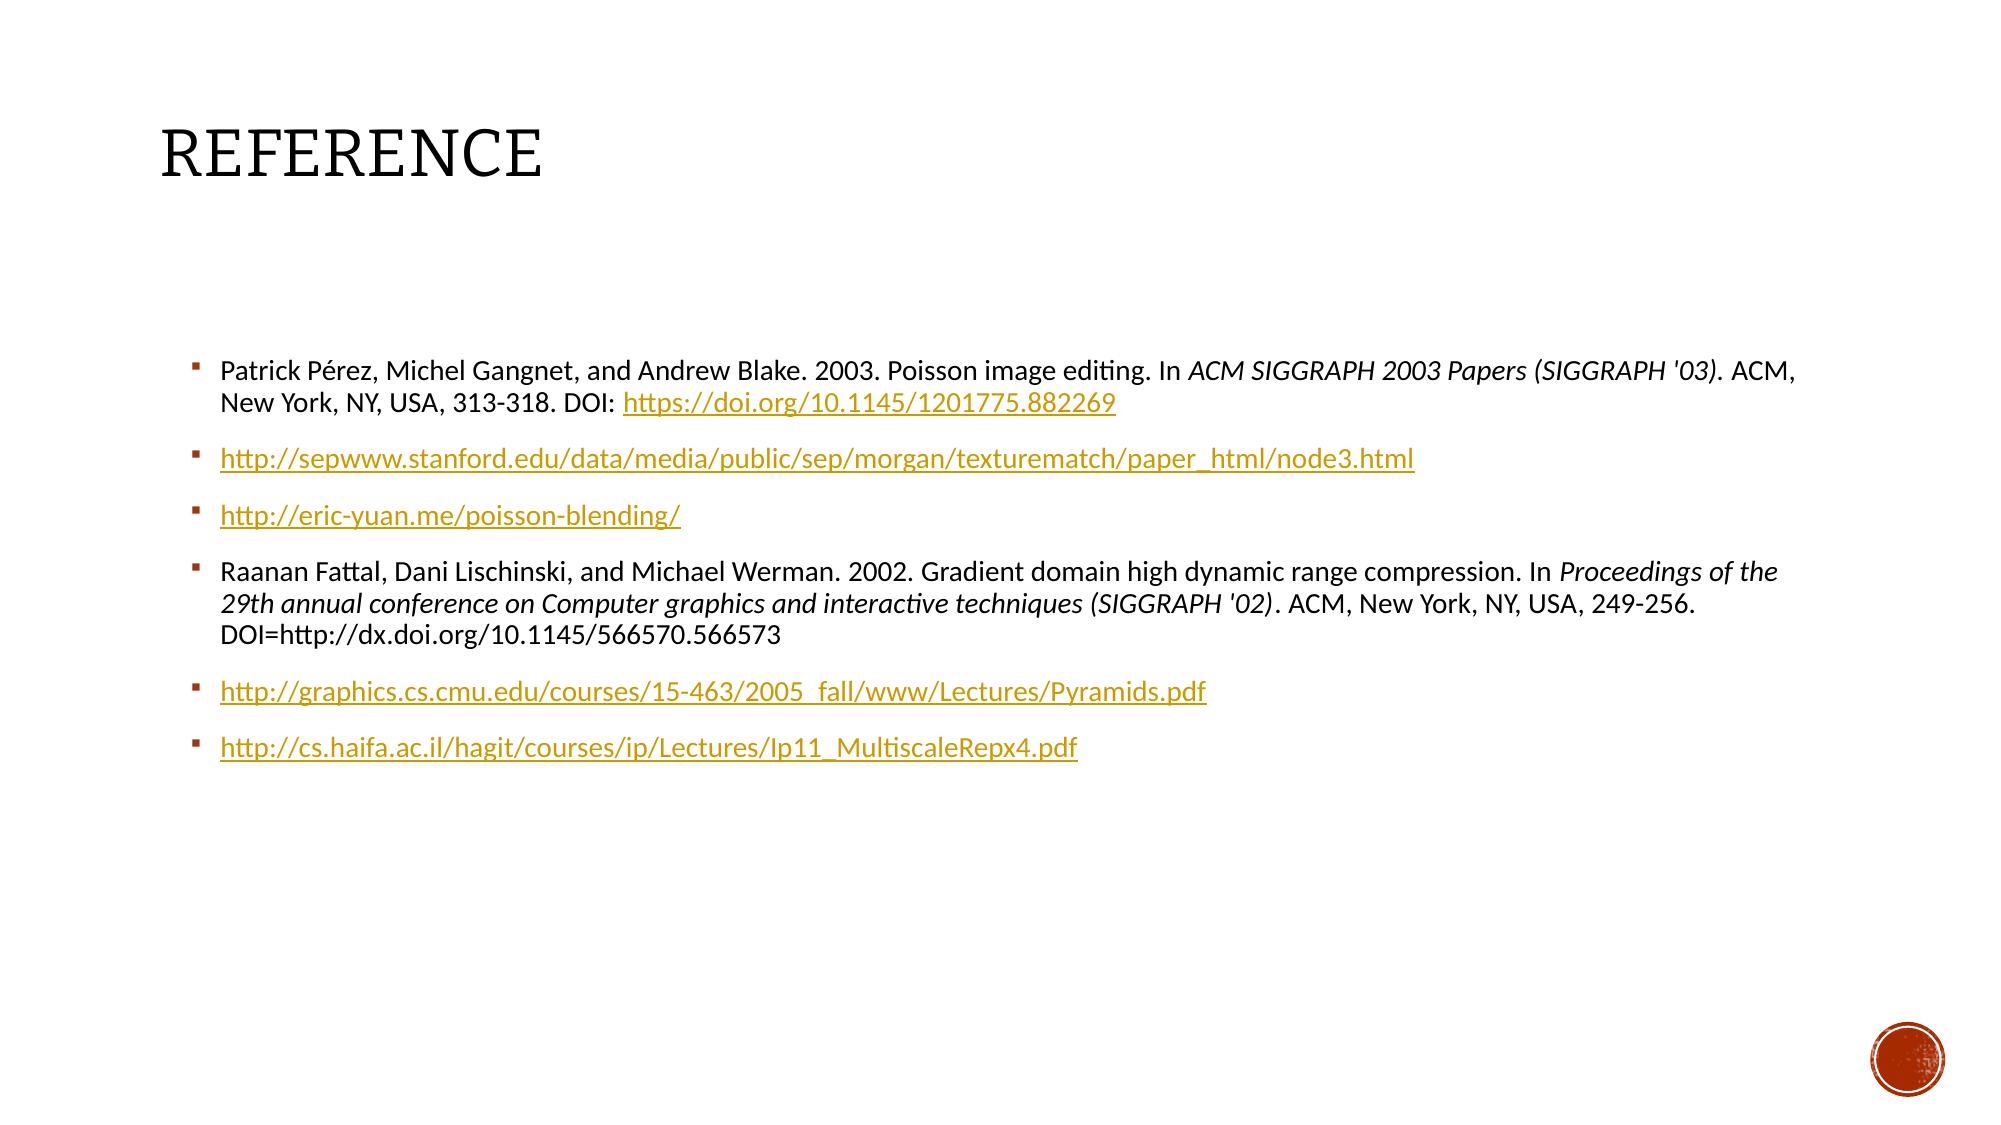

# reference
Patrick Pérez, Michel Gangnet, and Andrew Blake. 2003. Poisson image editing. In ACM SIGGRAPH 2003 Papers (SIGGRAPH '03). ACM, New York, NY, USA, 313-318. DOI: https://doi.org/10.1145/1201775.882269
http://sepwww.stanford.edu/data/media/public/sep/morgan/texturematch/paper_html/node3.html
http://eric-yuan.me/poisson-blending/
Raanan Fattal, Dani Lischinski, and Michael Werman. 2002. Gradient domain high dynamic range compression. In Proceedings of the 29th annual conference on Computer graphics and interactive techniques (SIGGRAPH '02). ACM, New York, NY, USA, 249-256. DOI=http://dx.doi.org/10.1145/566570.566573
http://graphics.cs.cmu.edu/courses/15-463/2005_fall/www/Lectures/Pyramids.pdf
http://cs.haifa.ac.il/hagit/courses/ip/Lectures/Ip11_MultiscaleRepx4.pdf